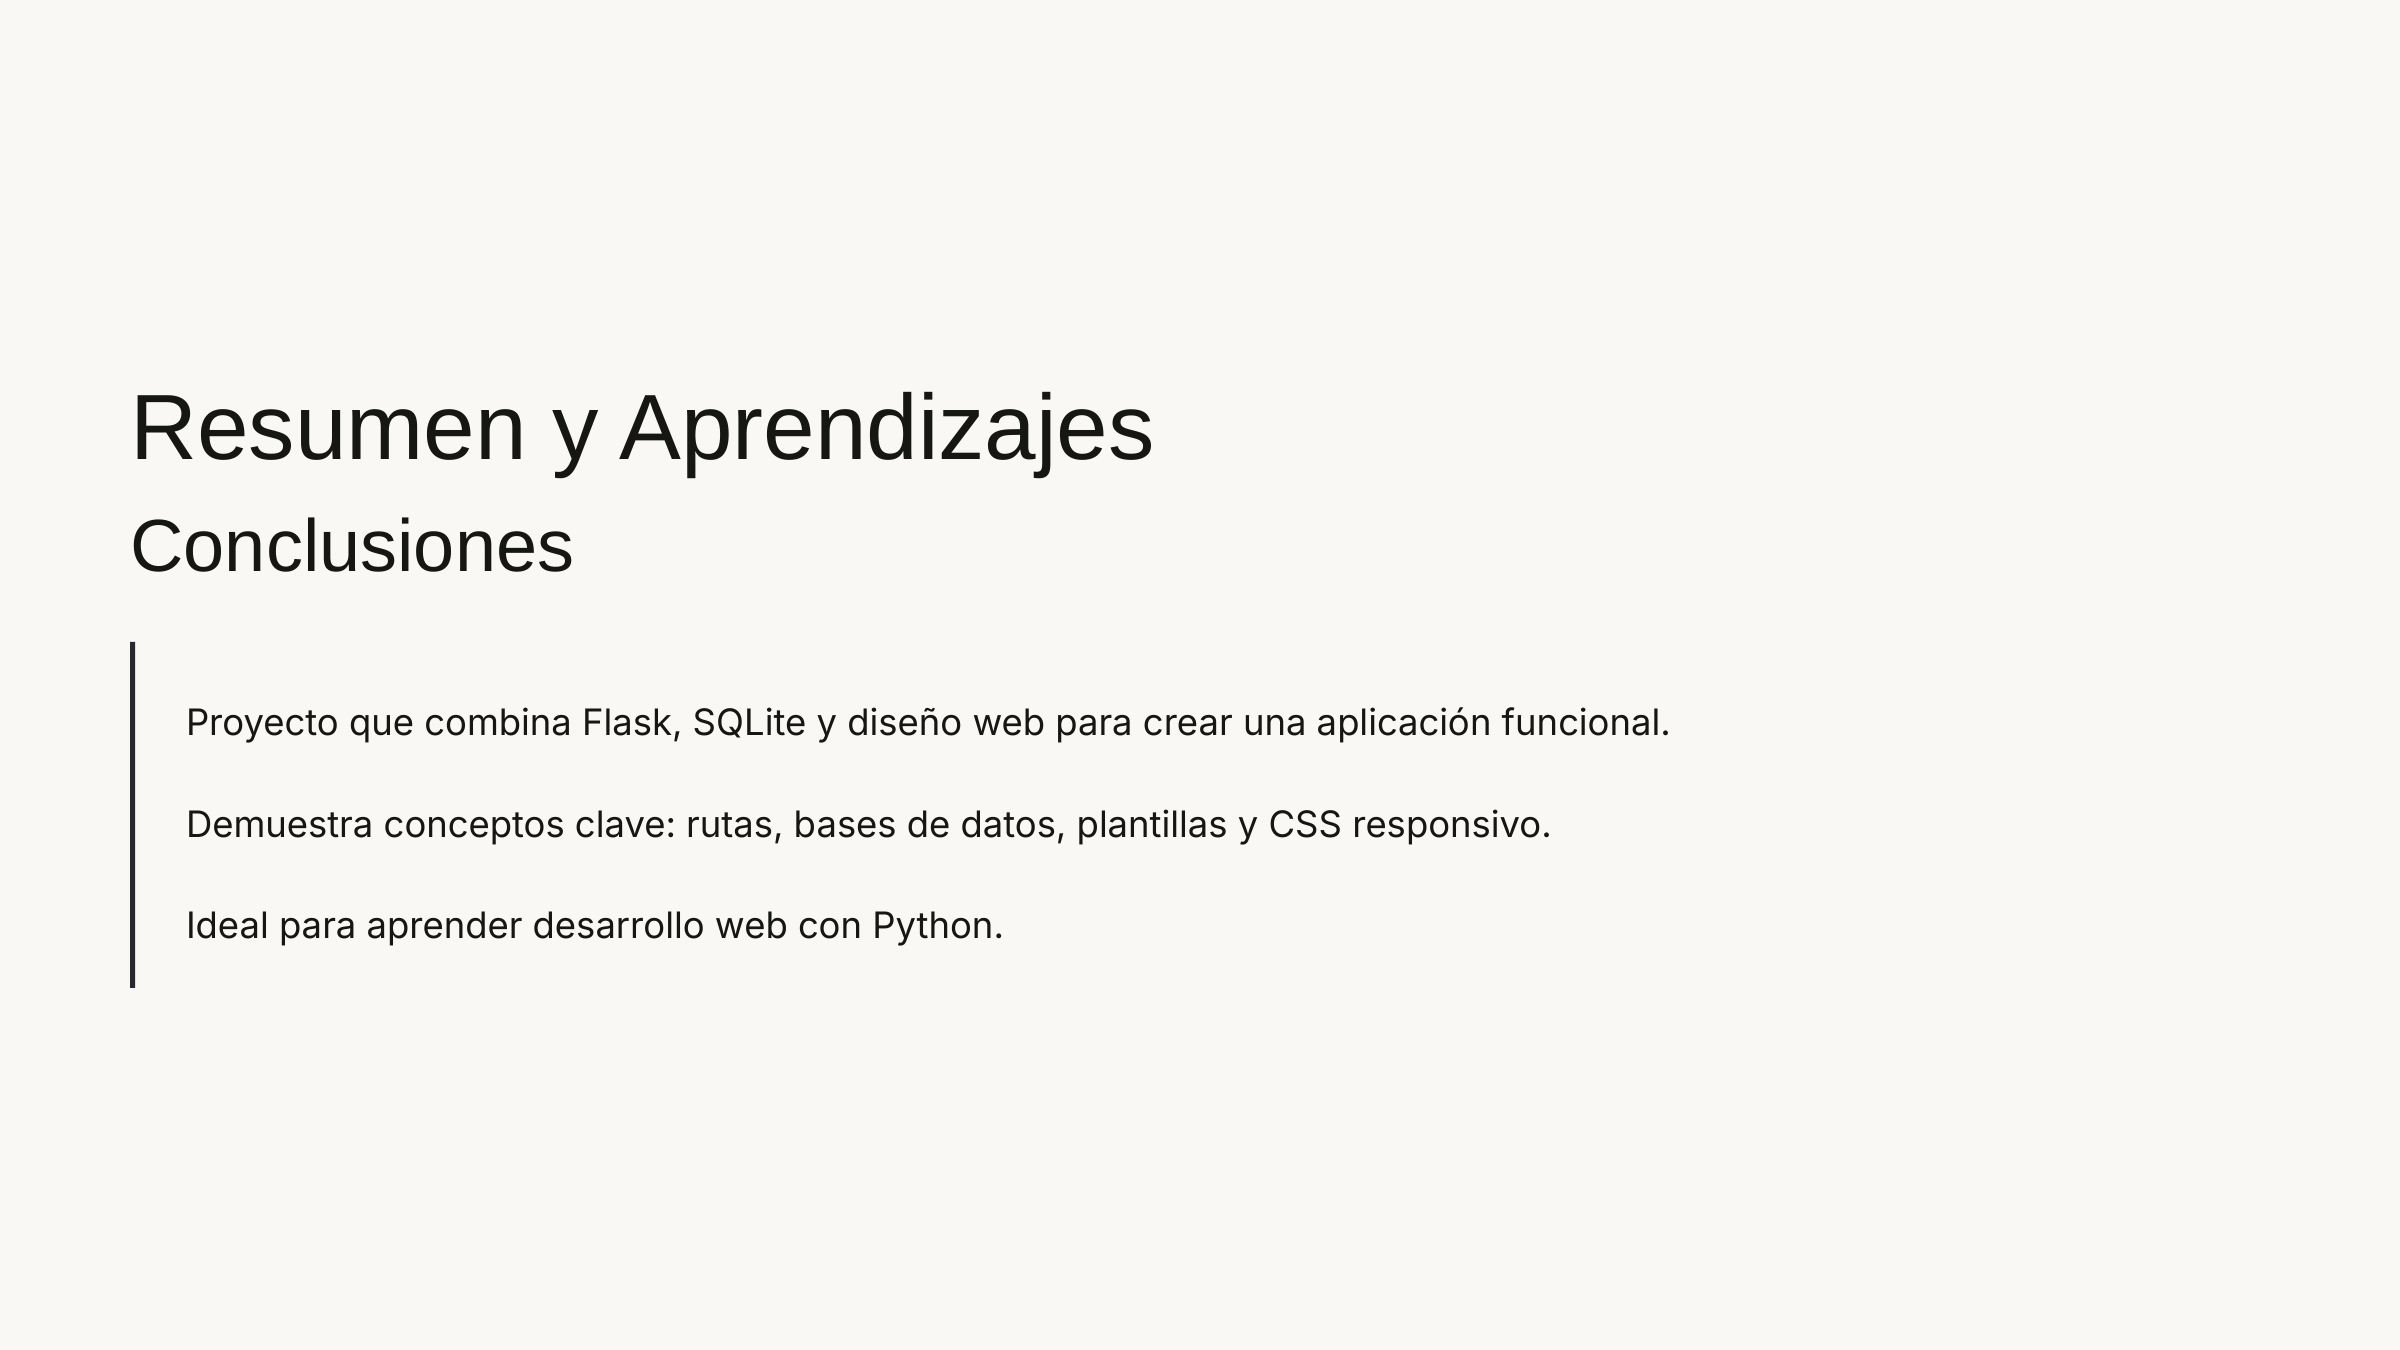

Resumen y Aprendizajes
Conclusiones

Proyecto que combina Flask, SQLite y diseño web para crear una aplicación funcional.
Demuestra conceptos clave: rutas, bases de datos, plantillas y CSS responsivo.
Ideal para aprender desarrollo web con Python.